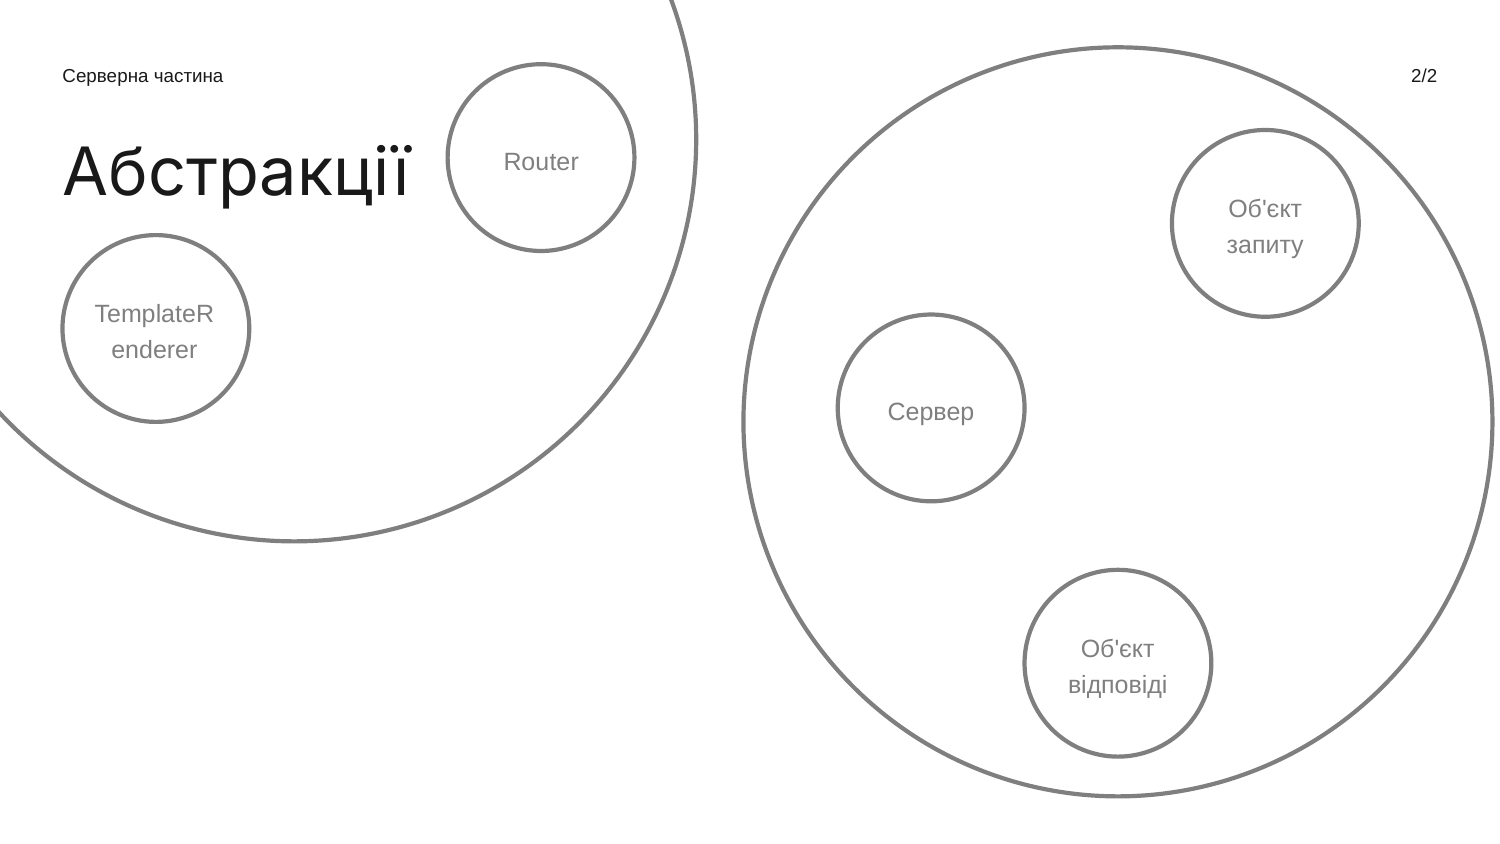

Серверна частина

Router
2/2
Абстракції

Об'єкт
запиту

TemplateRenderer

Сервер

Об'єкт
відповіді